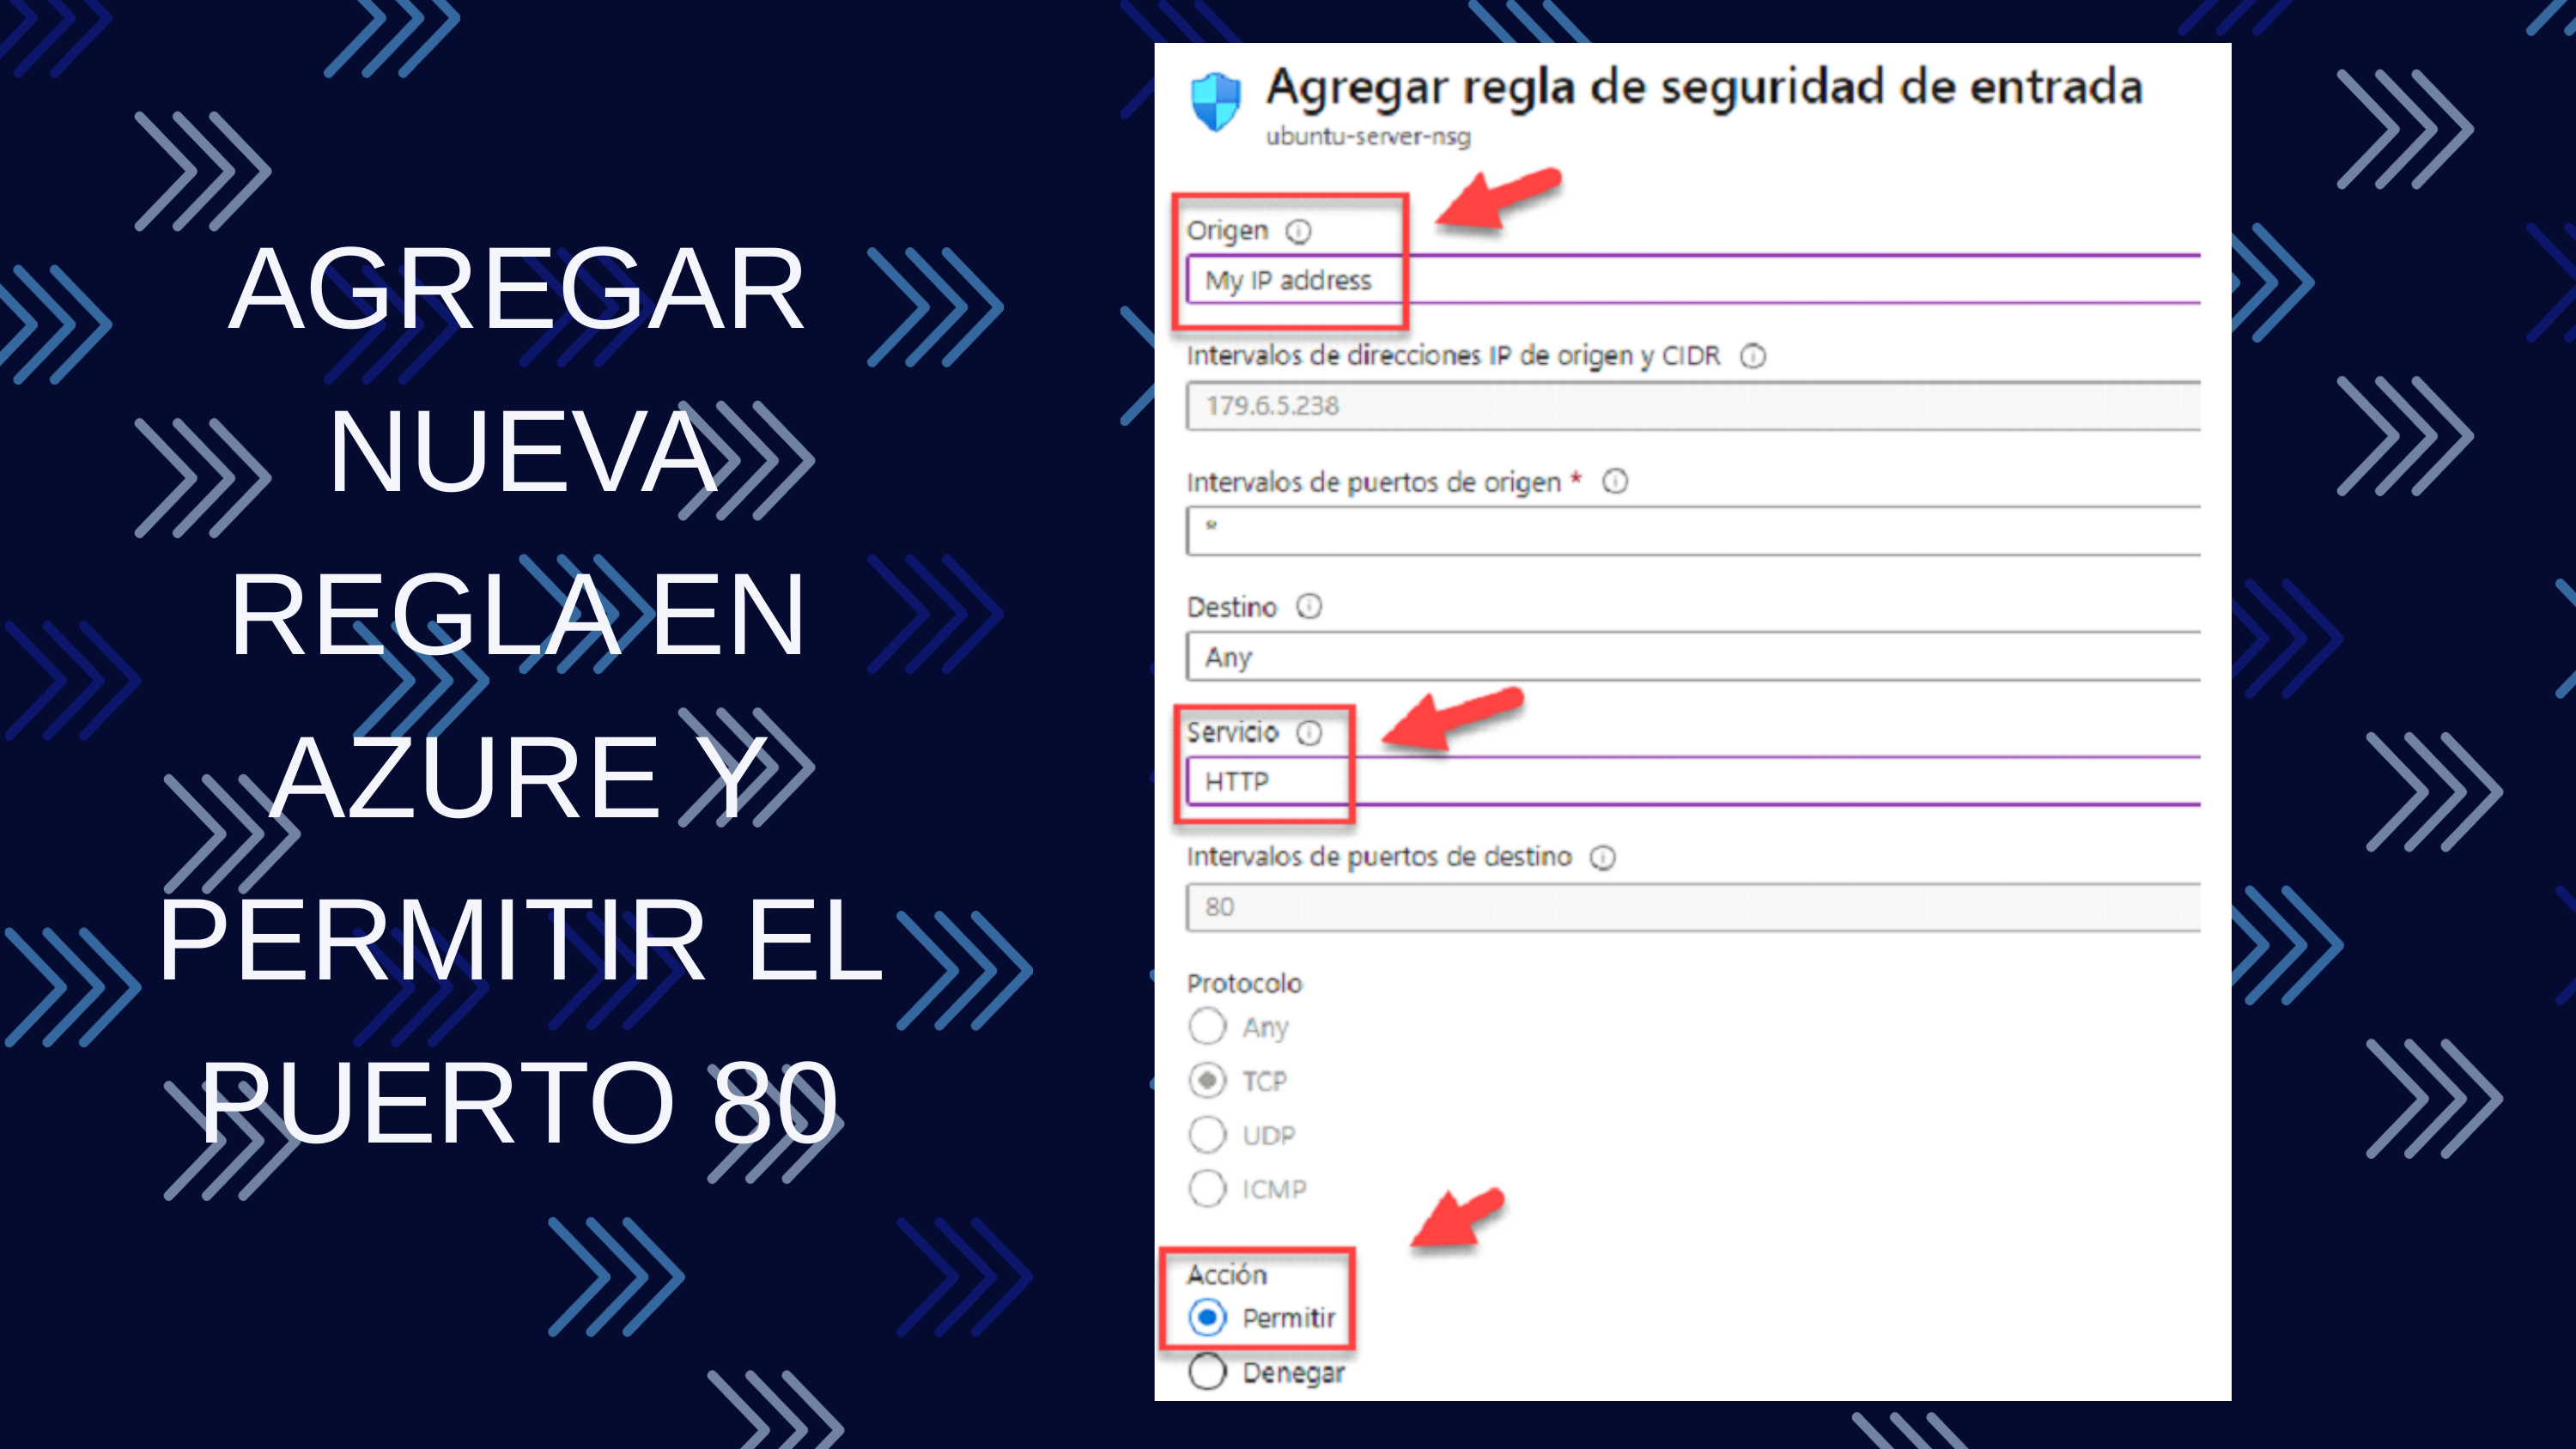

AGREGAR NUEVA REGLA EN AZURE Y PERMITIR EL PUERTO 80